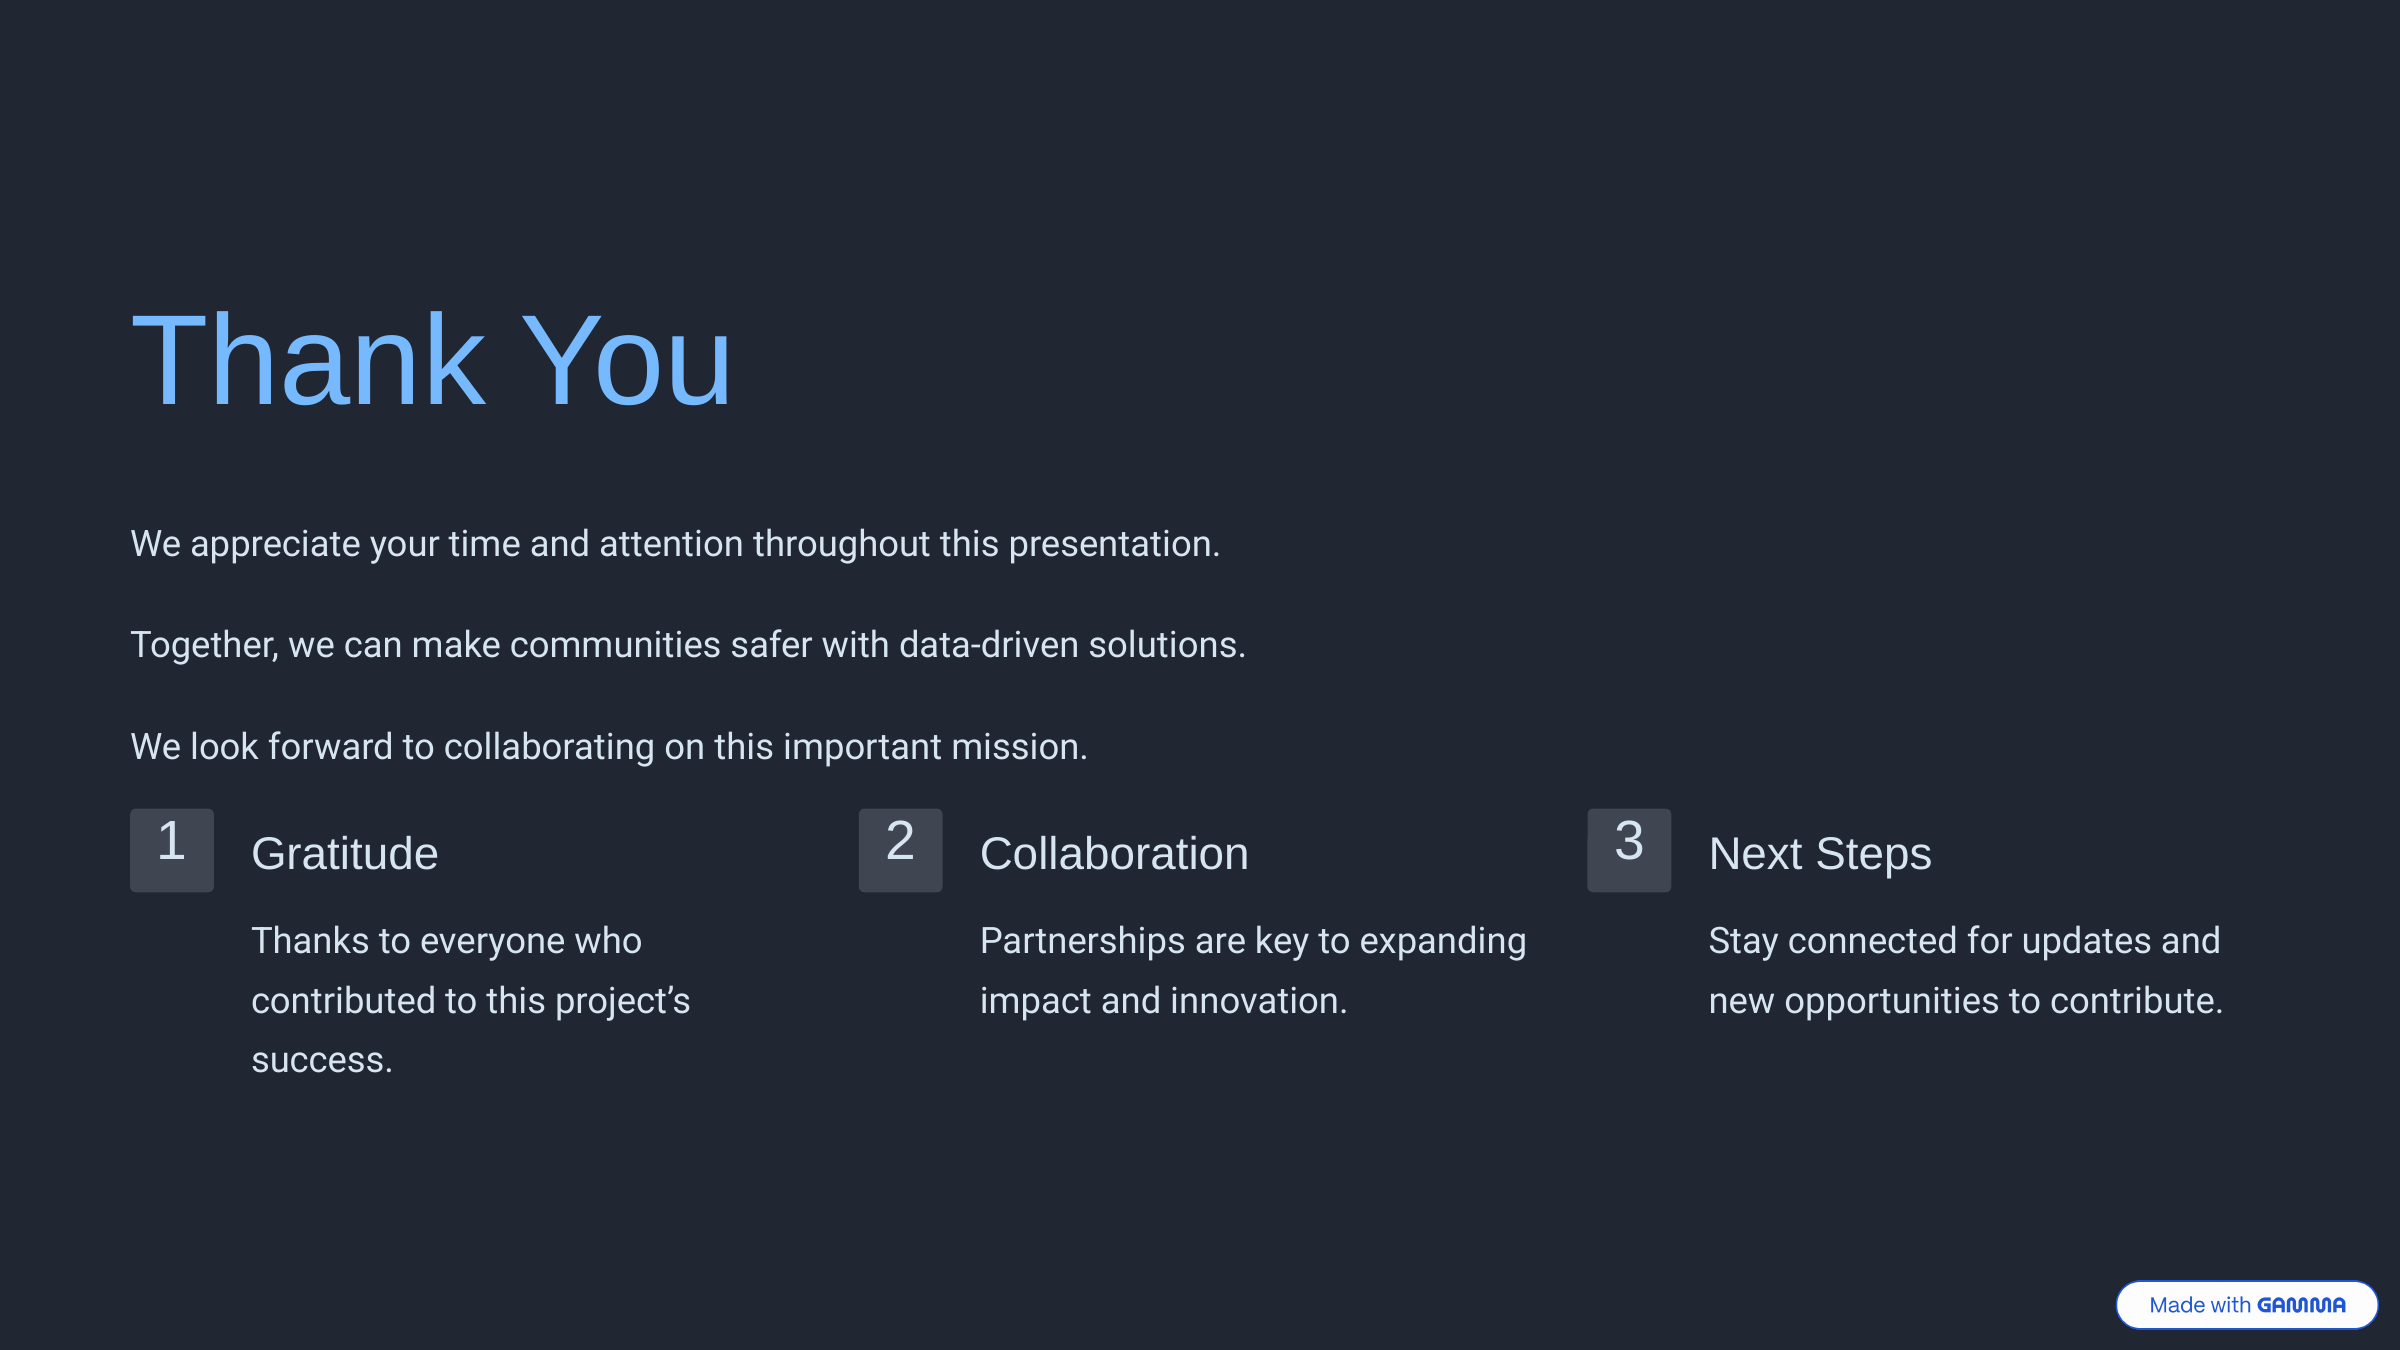

Thank You
We appreciate your time and attention throughout this presentation.
Together, we can make communities safer with data-driven solutions.
We look forward to collaborating on this important mission.

1
2
3
Gratitude
Collaboration
Next Steps
Thanks to everyone who contributed to this project’s success.
Partnerships are key to expanding impact and innovation.
Stay connected for updates and new opportunities to contribute.